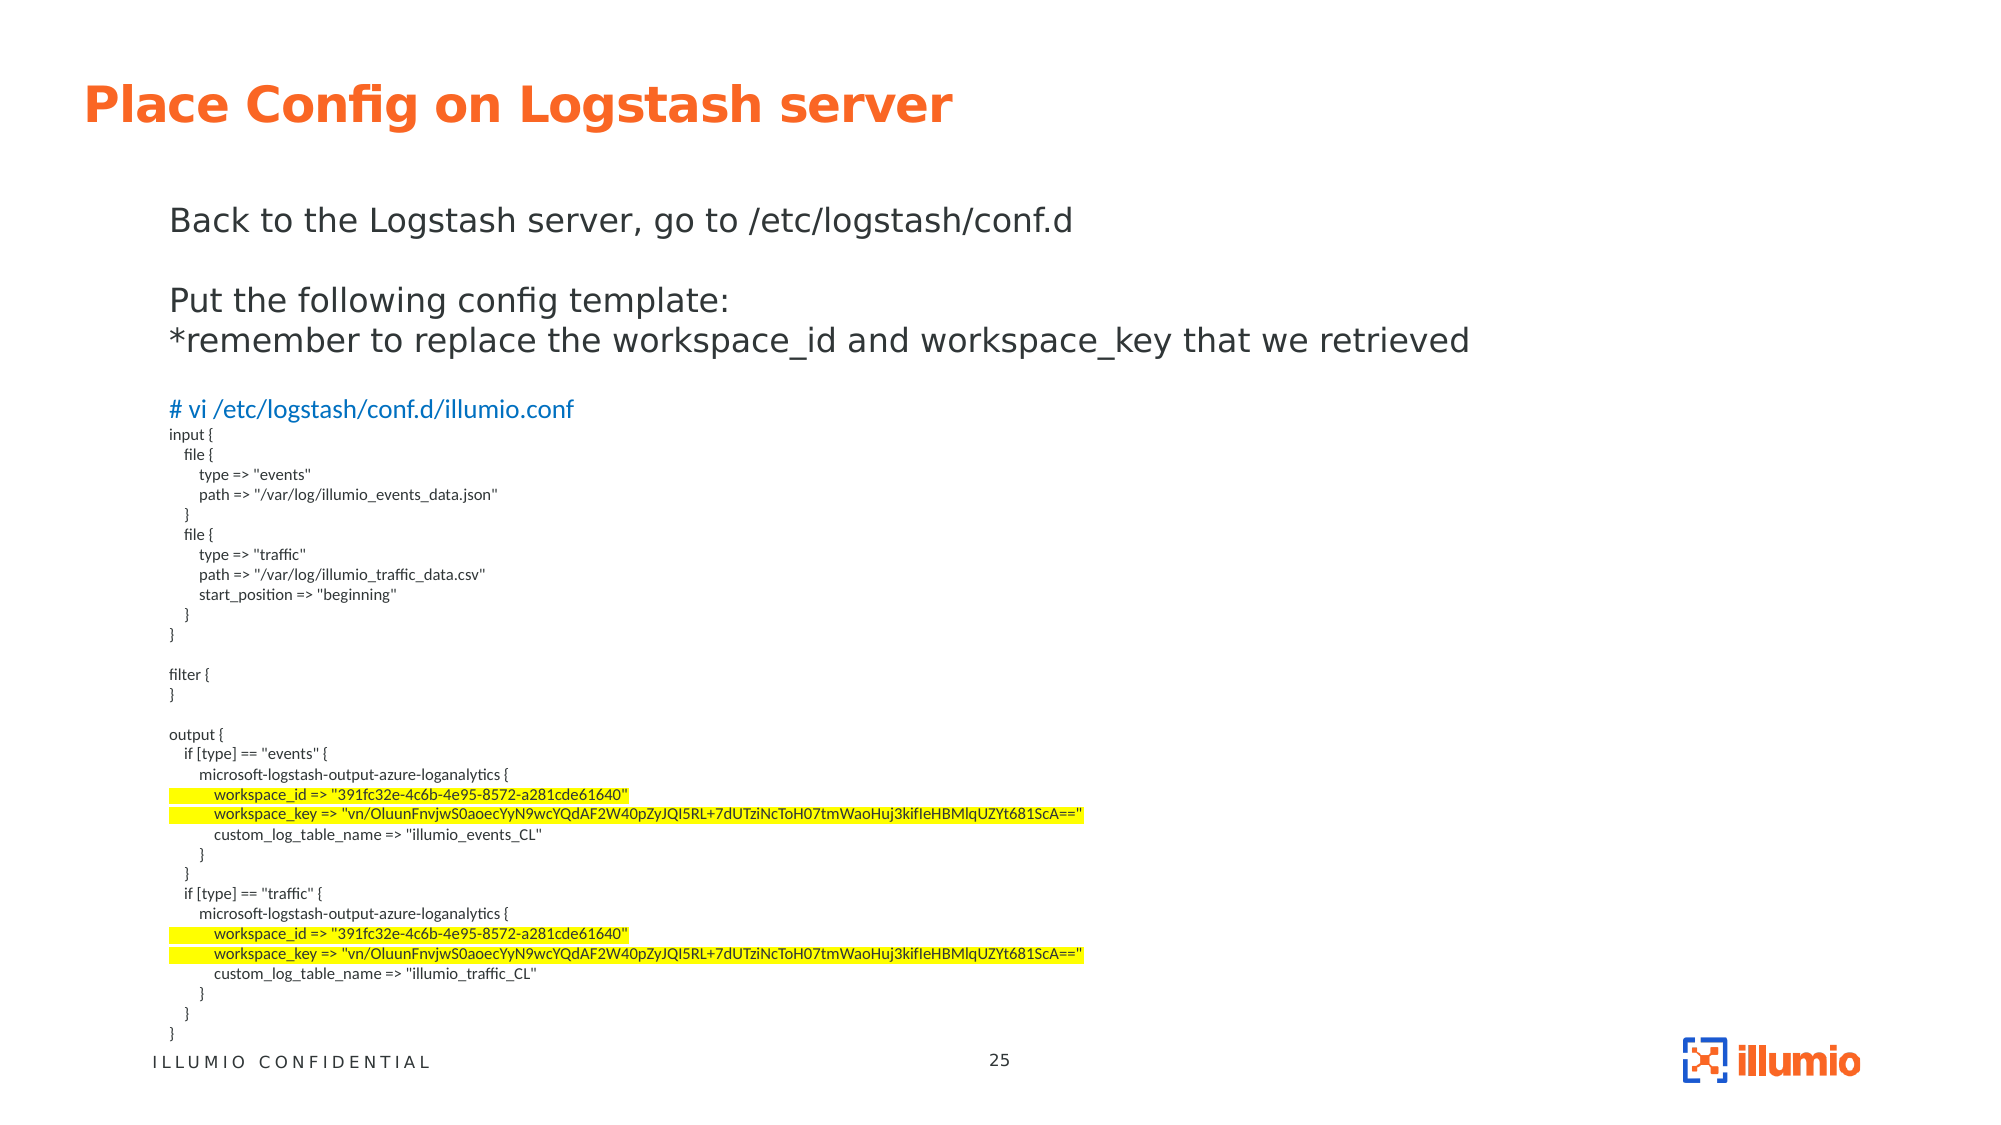

# Place Config on Logstash server
Back to the Logstash server, go to /etc/logstash/conf.d

Put the following config template:
*remember to replace the workspace_id and workspace_key that we retrieved

# vi /etc/logstash/conf.d/illumio.conf
input {
    file {
        type => "events"
        path => "/var/log/illumio_events_data.json"
    }
    file {
        type => "traffic"
        path => "/var/log/illumio_traffic_data.csv"
        start_position => "beginning"
    }
}

filter {
}

output {
    if [type] == "events" {
        microsoft-logstash-output-azure-loganalytics {
            workspace_id => "391fc32e-4c6b-4e95-8572-a281cde61640"
            workspace_key => "vn/OluunFnvjwS0aoecYyN9wcYQdAF2W40pZyJQI5RL+7dUTziNcToH07tmWaoHuj3kifIeHBMlqUZYt681ScA=="
            custom_log_table_name => "illumio_events_CL"
        }
    }
    if [type] == "traffic" {
        microsoft-logstash-output-azure-loganalytics {
            workspace_id => "391fc32e-4c6b-4e95-8572-a281cde61640"
            workspace_key => "vn/OluunFnvjwS0aoecYyN9wcYQdAF2W40pZyJQI5RL+7dUTziNcToH07tmWaoHuj3kifIeHBMlqUZYt681ScA=="
            custom_log_table_name => "illumio_traffic_CL"
        }
    }
}